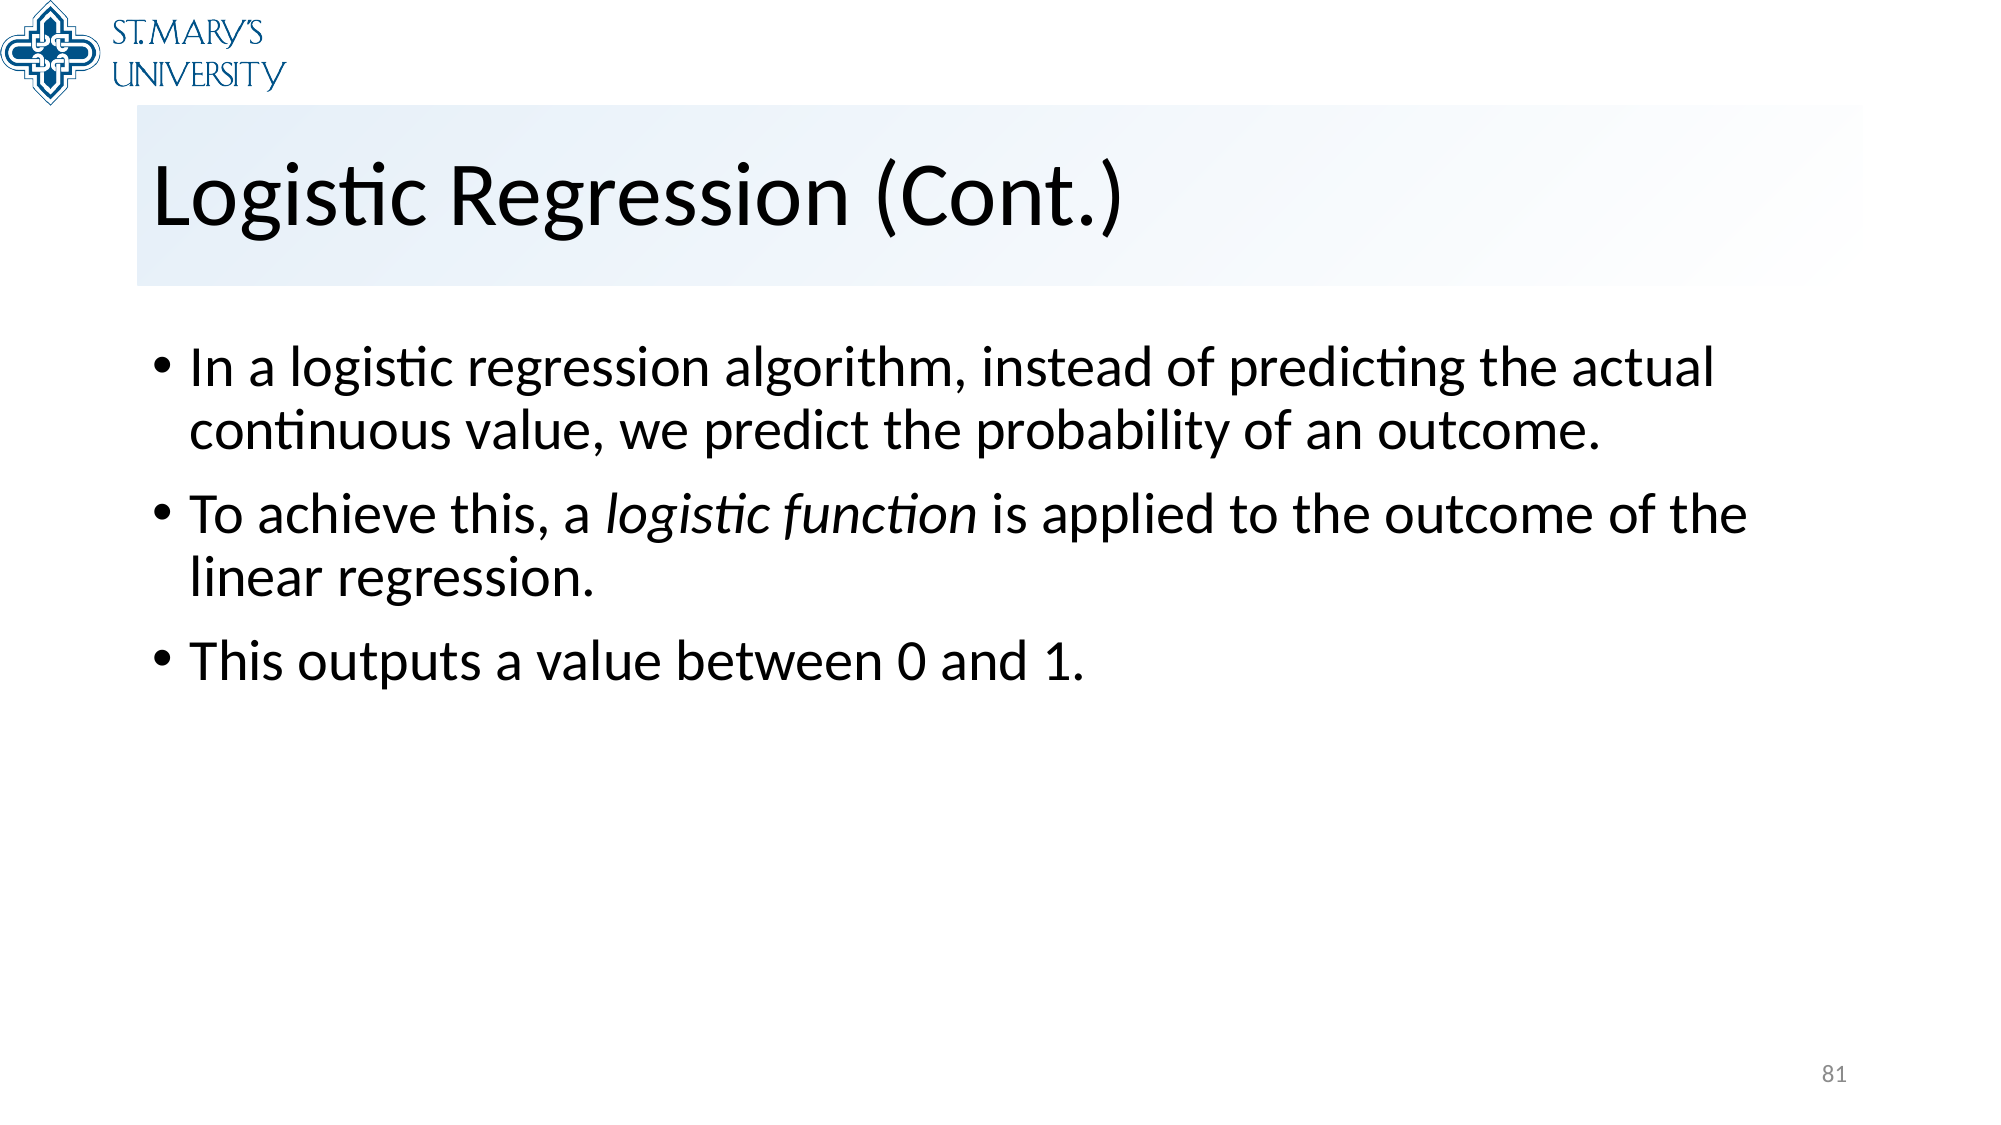

# Logistic Regression (Cont.)
In a logistic regression algorithm, instead of predicting the actual continuous value, we predict the probability of an outcome.
To achieve this, a logistic function is applied to the outcome of the linear regression.
This outputs a value between 0 and 1.

81